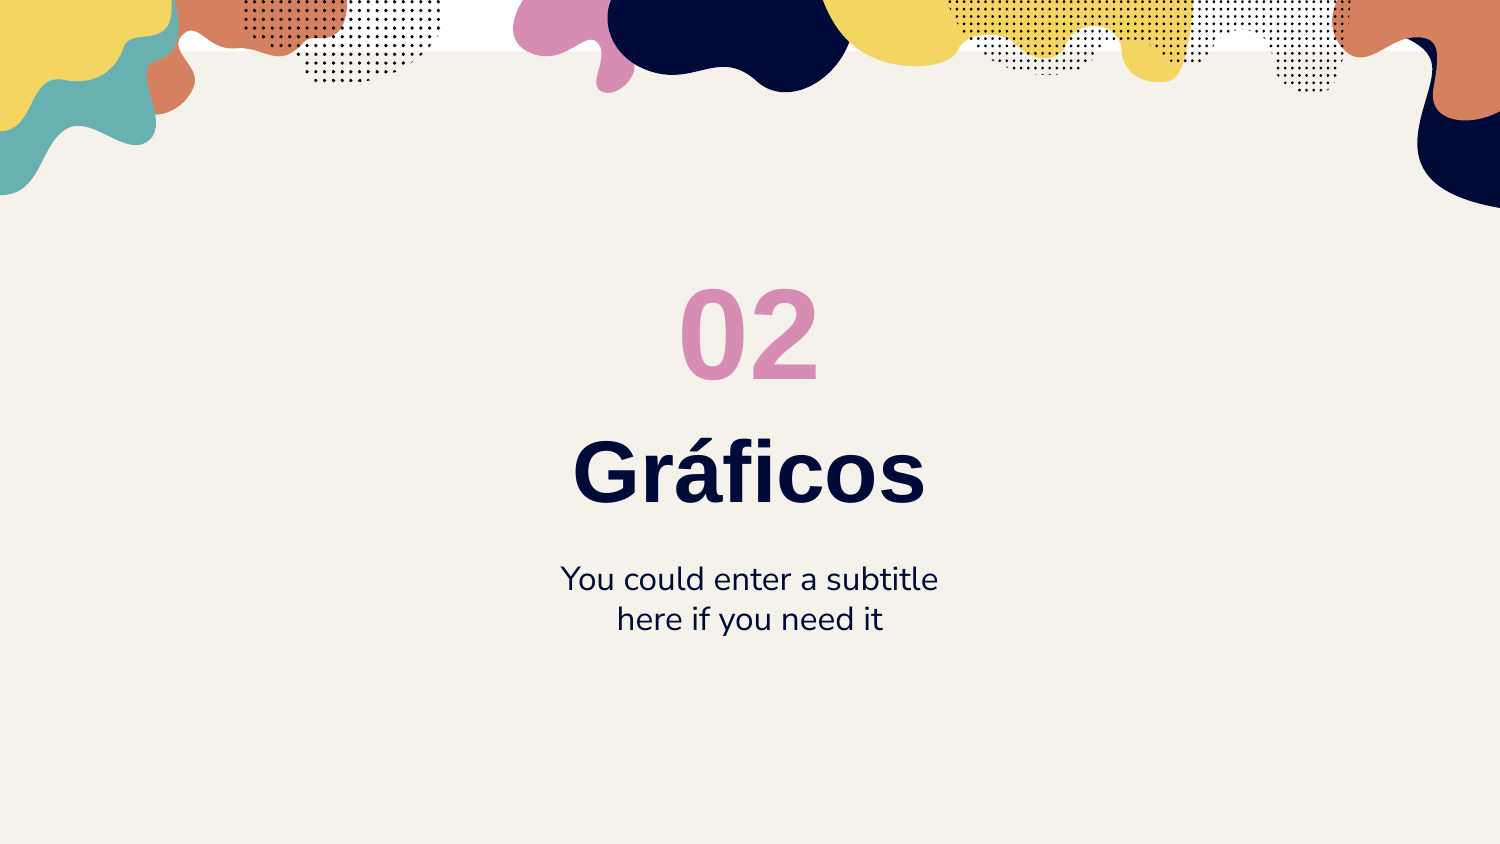

02
# Gráficos
You could enter a subtitle here if you need it